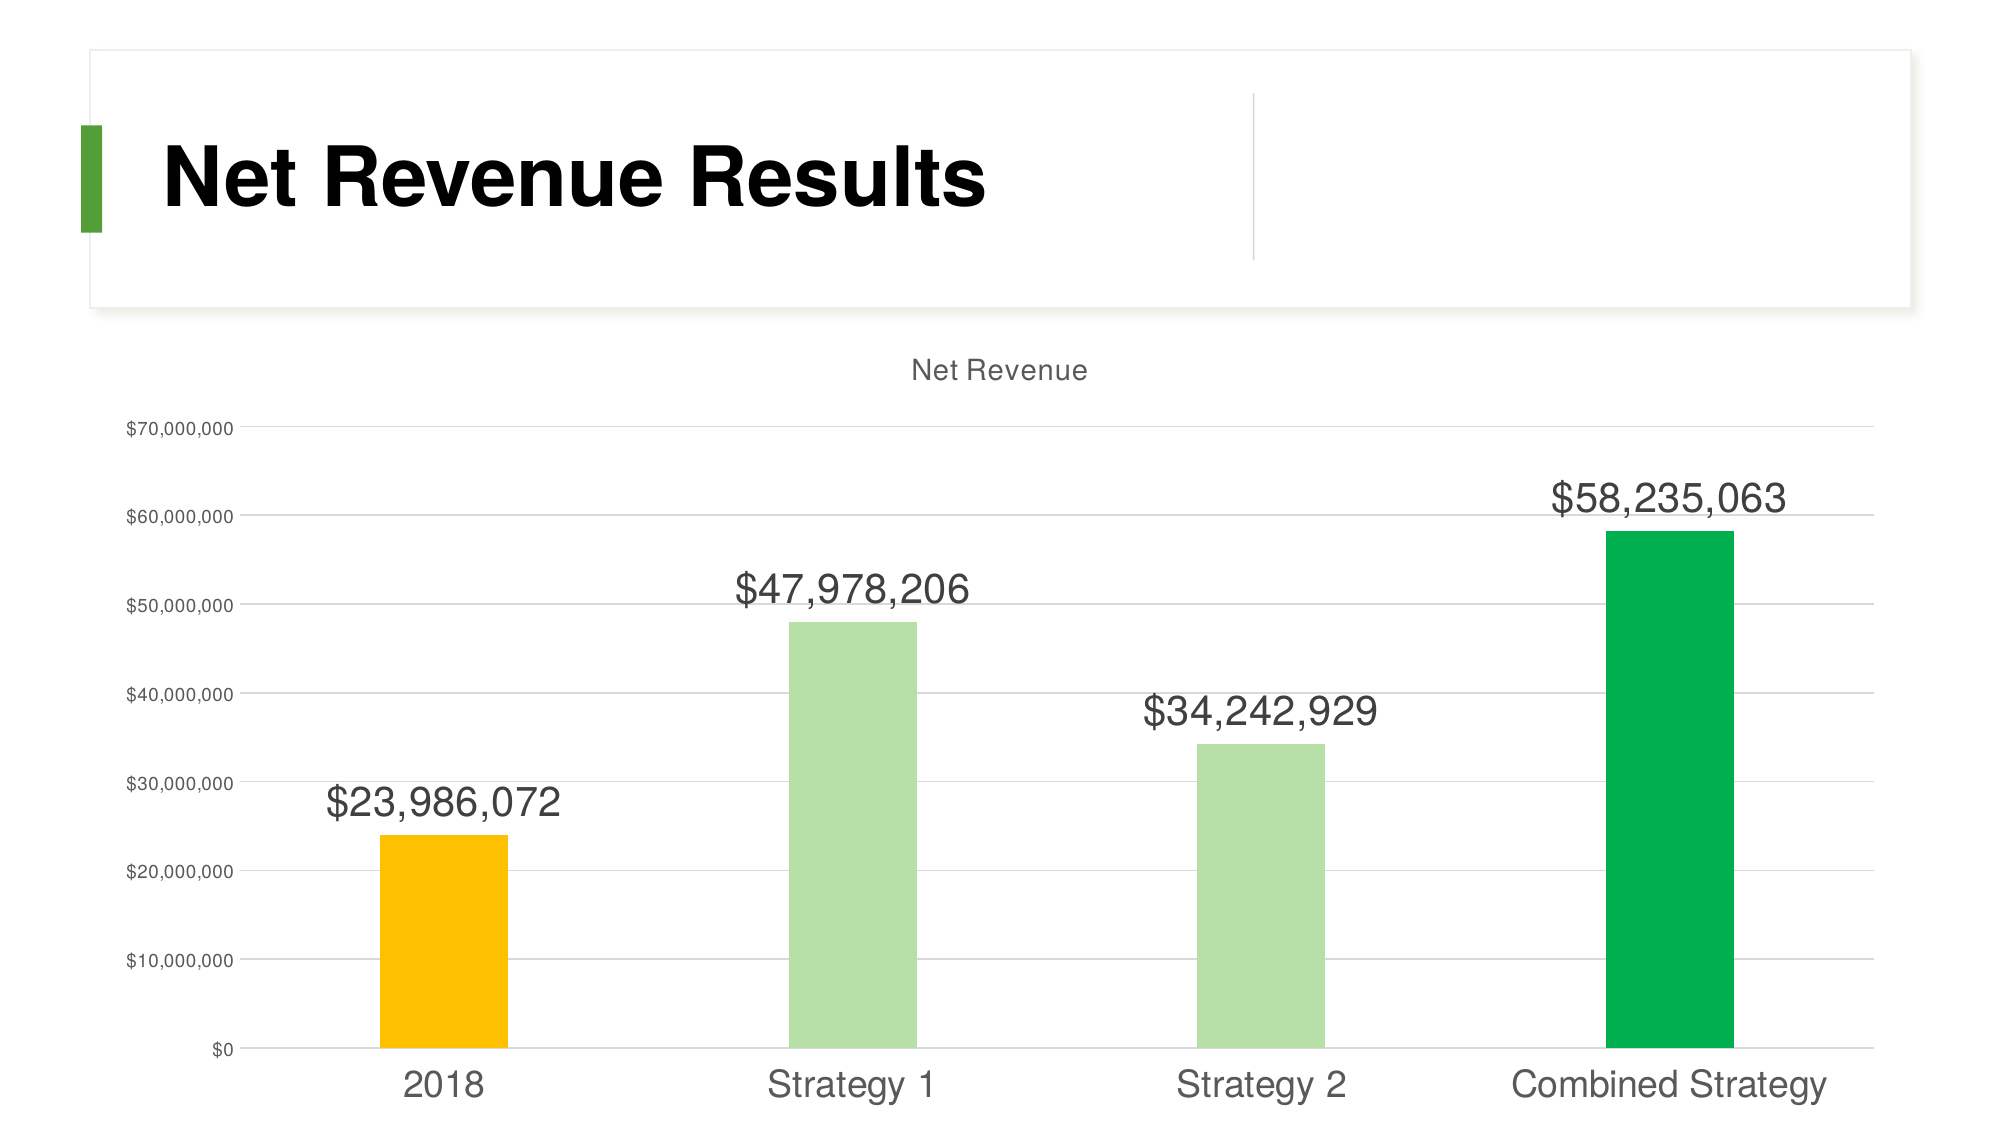

# Net Revenue Results

### Chart: Net Revenue

| Category |  |
|---|---|
| 2018 | 23986071.970000073 |
| Strategy 1 | 47978205.69689983 |
| Strategy 2 | 34242928.98659802 |
| Combined Strategy | 58235062.71349778 |